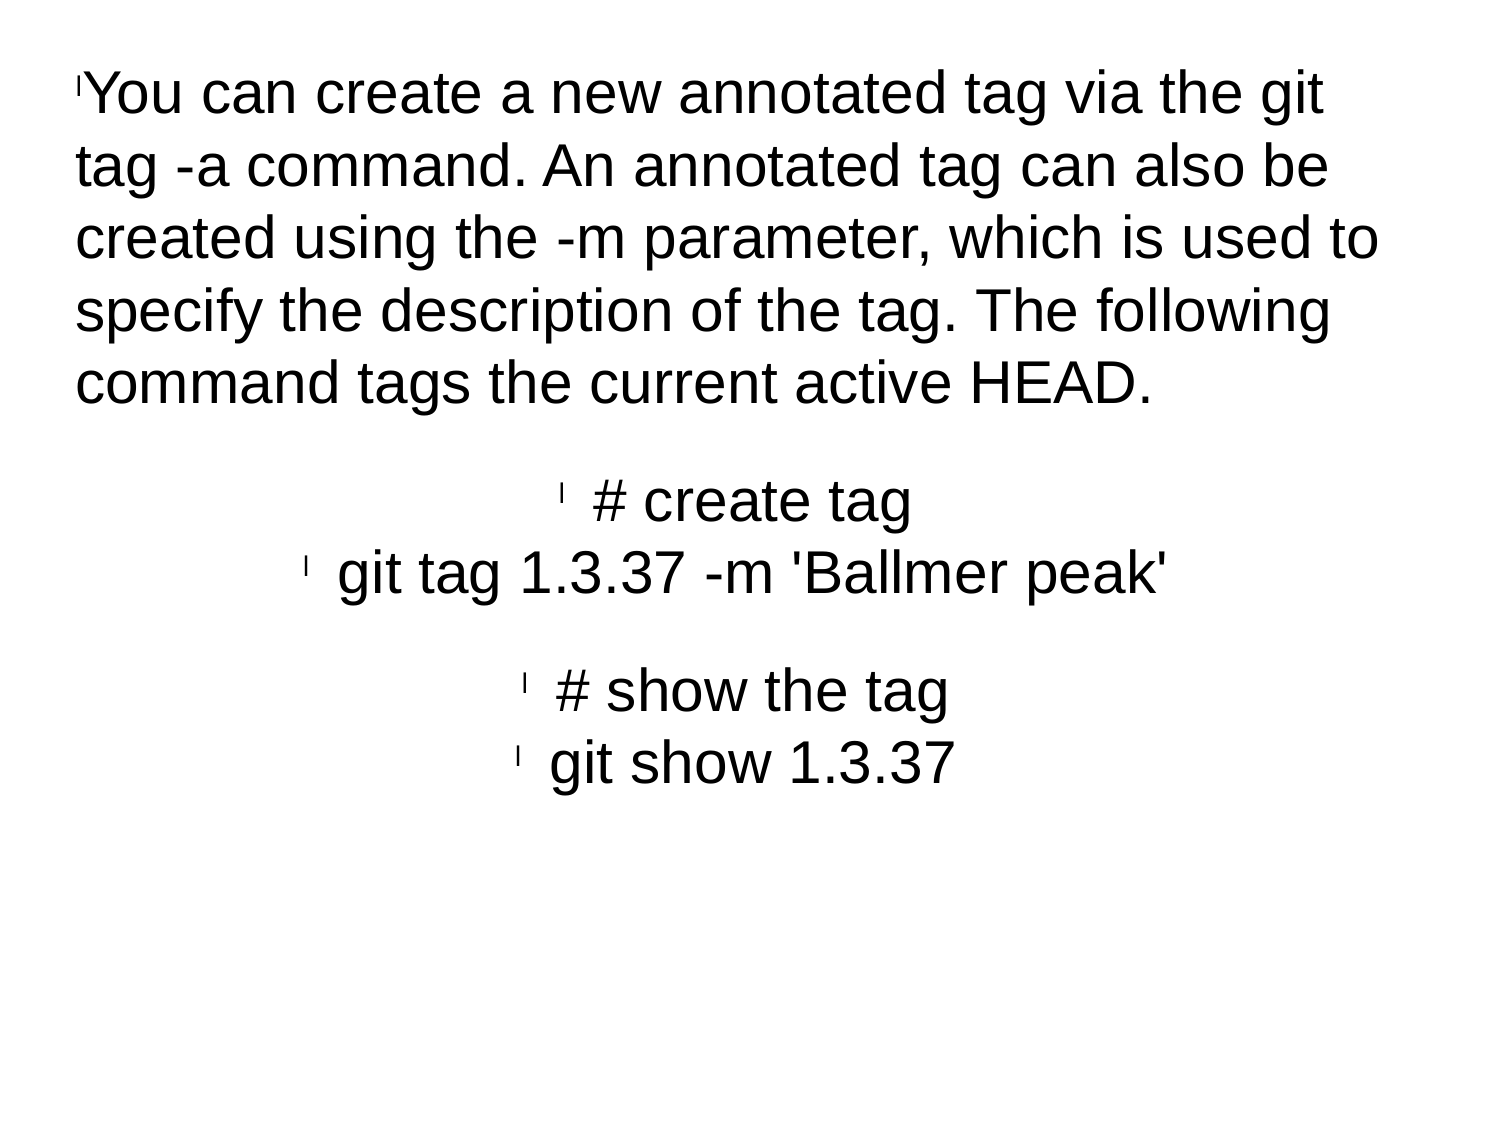

You can create a new annotated tag via the git tag -a command. An annotated tag can also be created using the -m parameter, which is used to specify the description of the tag. The following command tags the current active HEAD.

# create tag
git tag 1.3.37 -m 'Ballmer peak'

# show the tag
git show 1.3.37